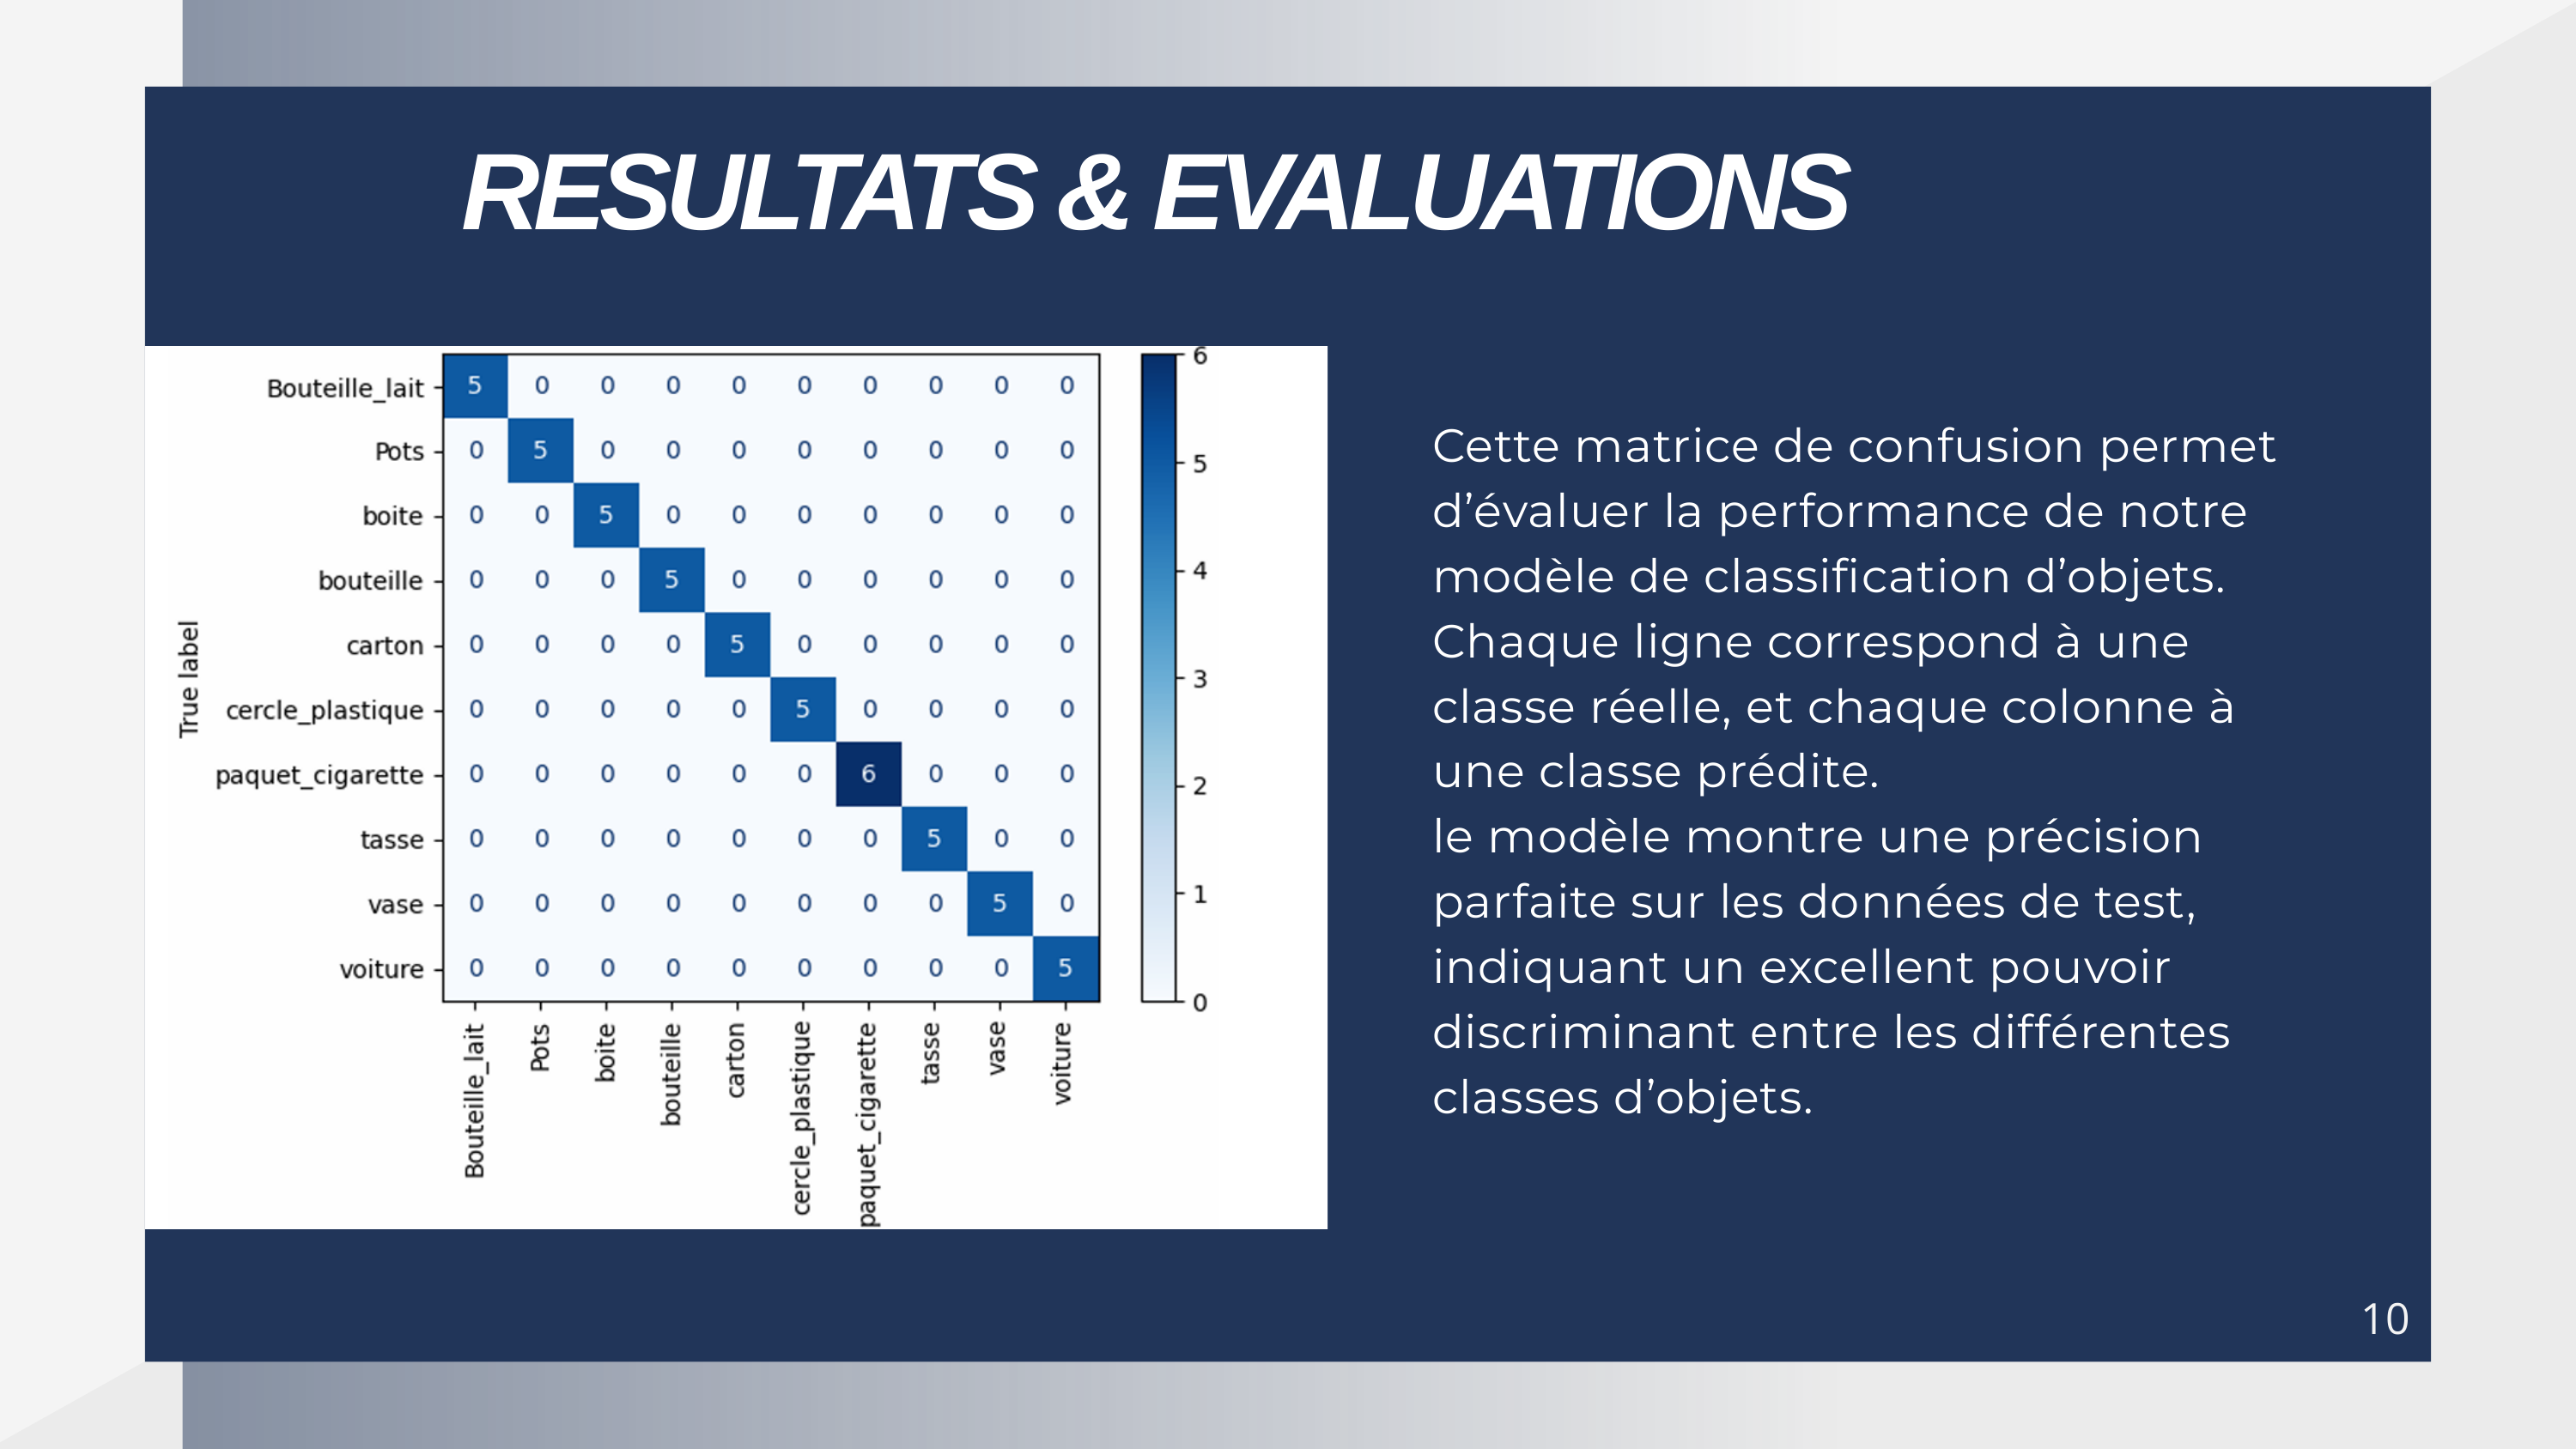

RESULTATS & EVALUATIONS

Cette matrice de confusion permet d’évaluer la performance de notre modèle de classification d’objets. Chaque ligne correspond à une classe réelle, et chaque colonne à une classe prédite.
le modèle montre une précision parfaite sur les données de test, indiquant un excellent pouvoir discriminant entre les différentes classes d’objets.

10